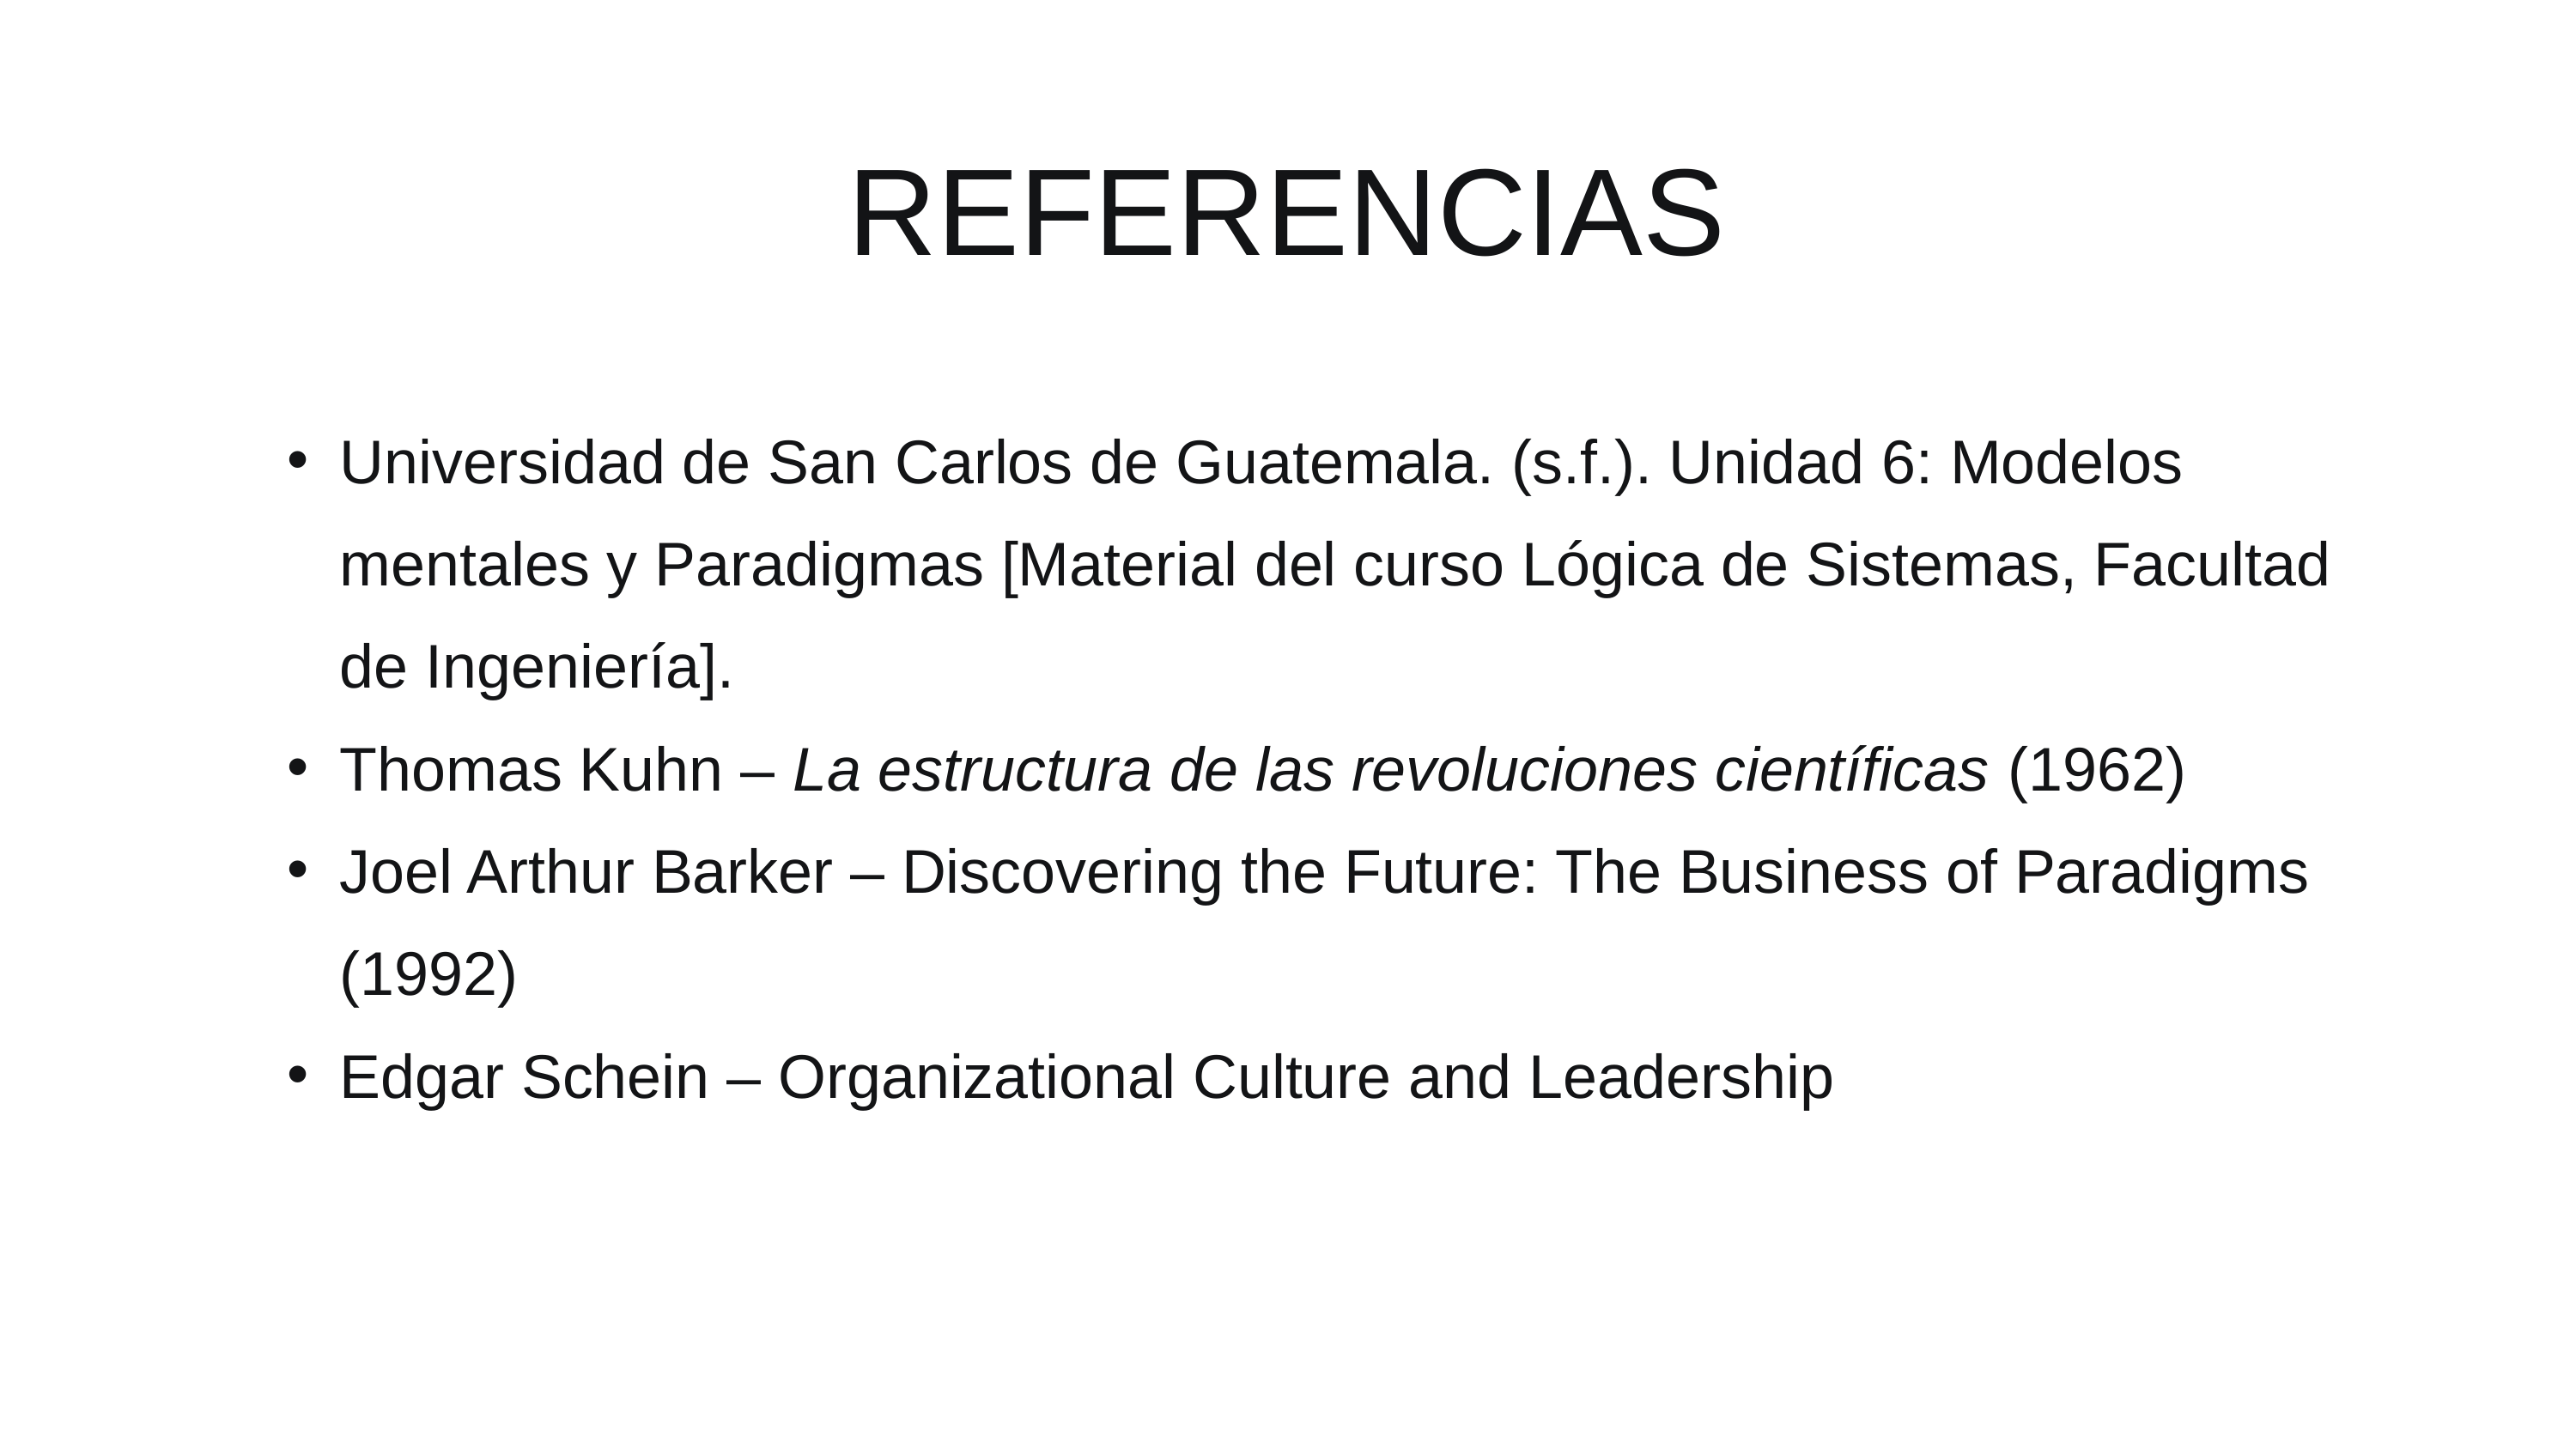

REFERENCIAS
Universidad de San Carlos de Guatemala. (s.f.). Unidad 6: Modelos mentales y Paradigmas [Material del curso Lógica de Sistemas, Facultad de Ingeniería].
Thomas Kuhn – La estructura de las revoluciones científicas (1962)
Joel Arthur Barker – Discovering the Future: The Business of Paradigms (1992)
Edgar Schein – Organizational Culture and Leadership